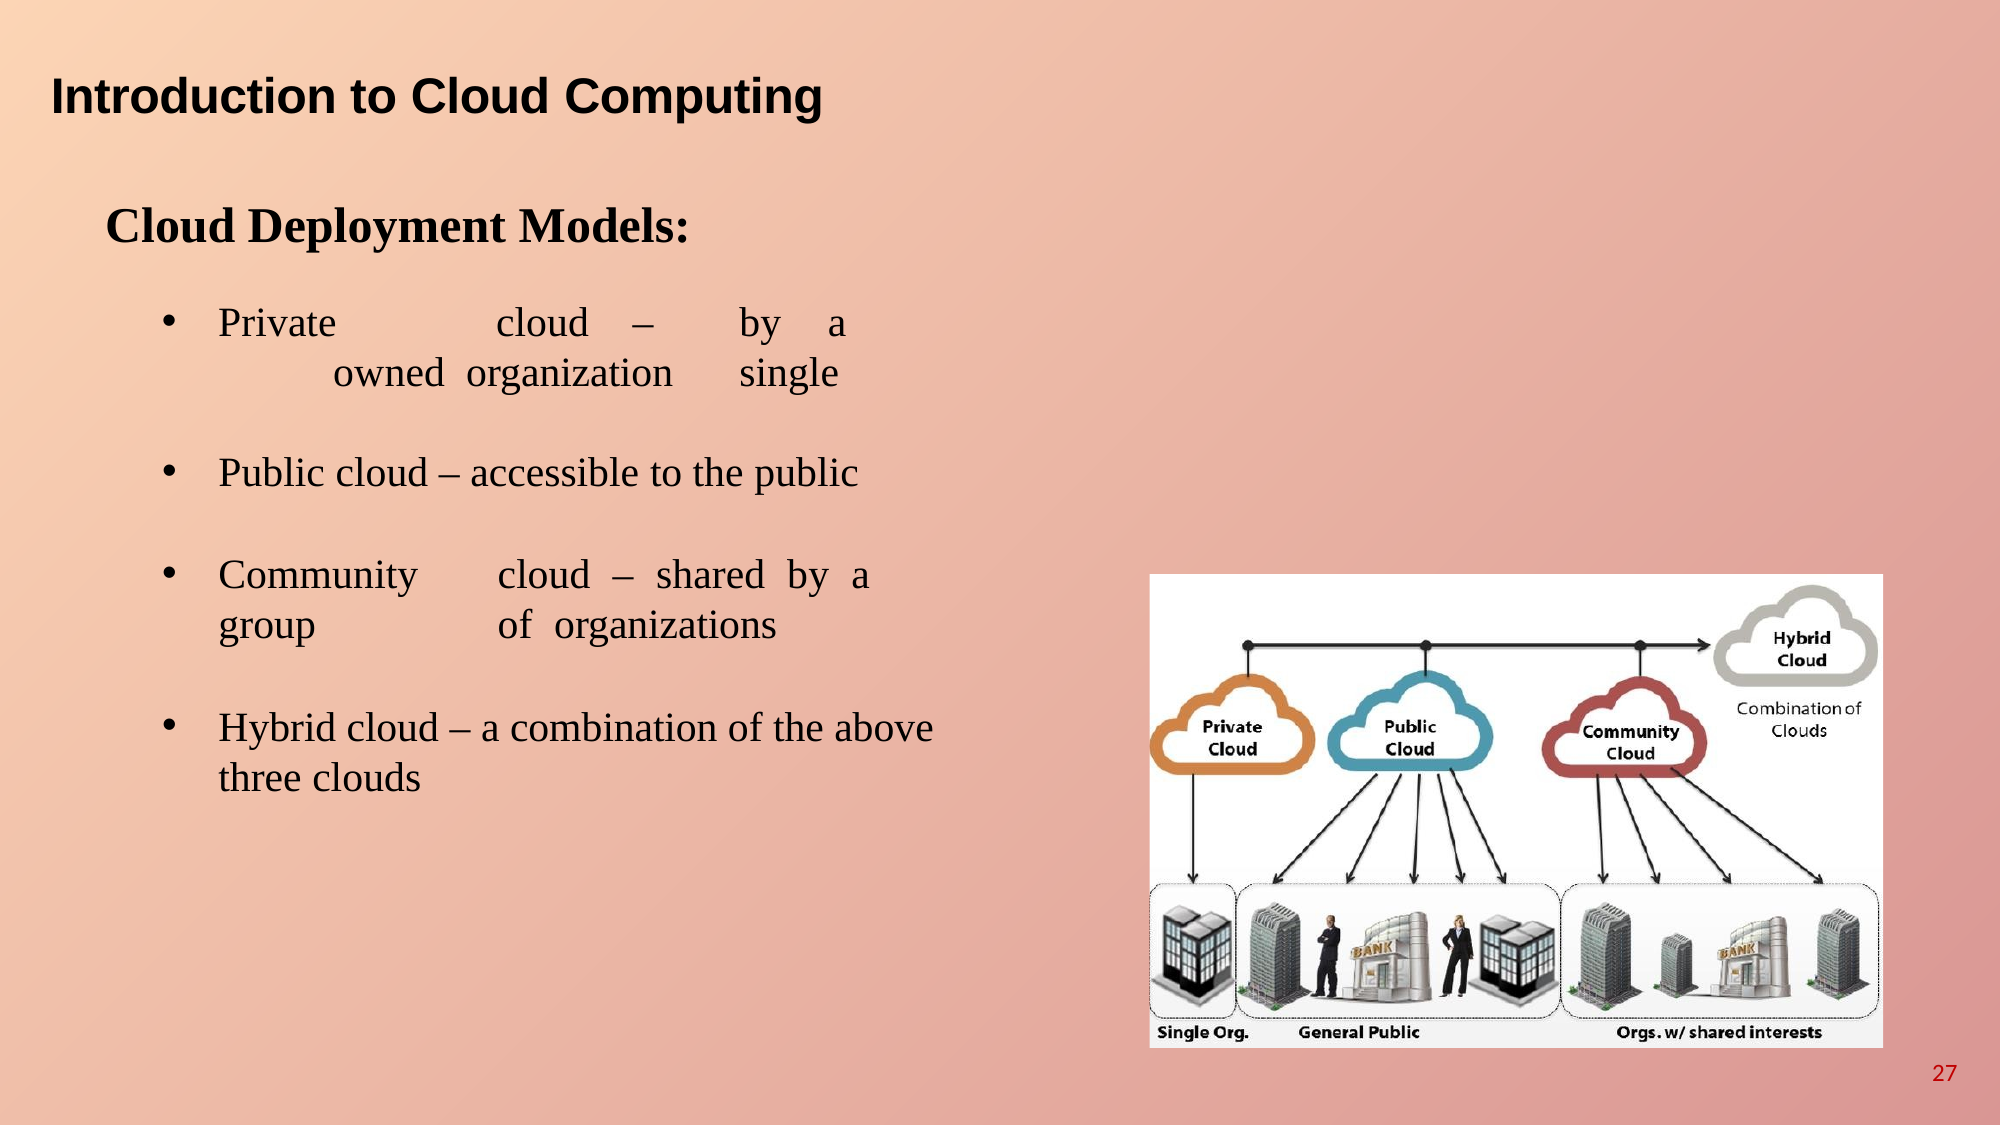

# Introduction to Cloud Computing
Cloud Deployment Models:
Private	cloud	–	owned  organization
by	a	single
Public cloud – accessible to the public

Community	cloud	–	shared	by	a	group	of  organizations

Hybrid cloud – a combination of the above  three clouds

27